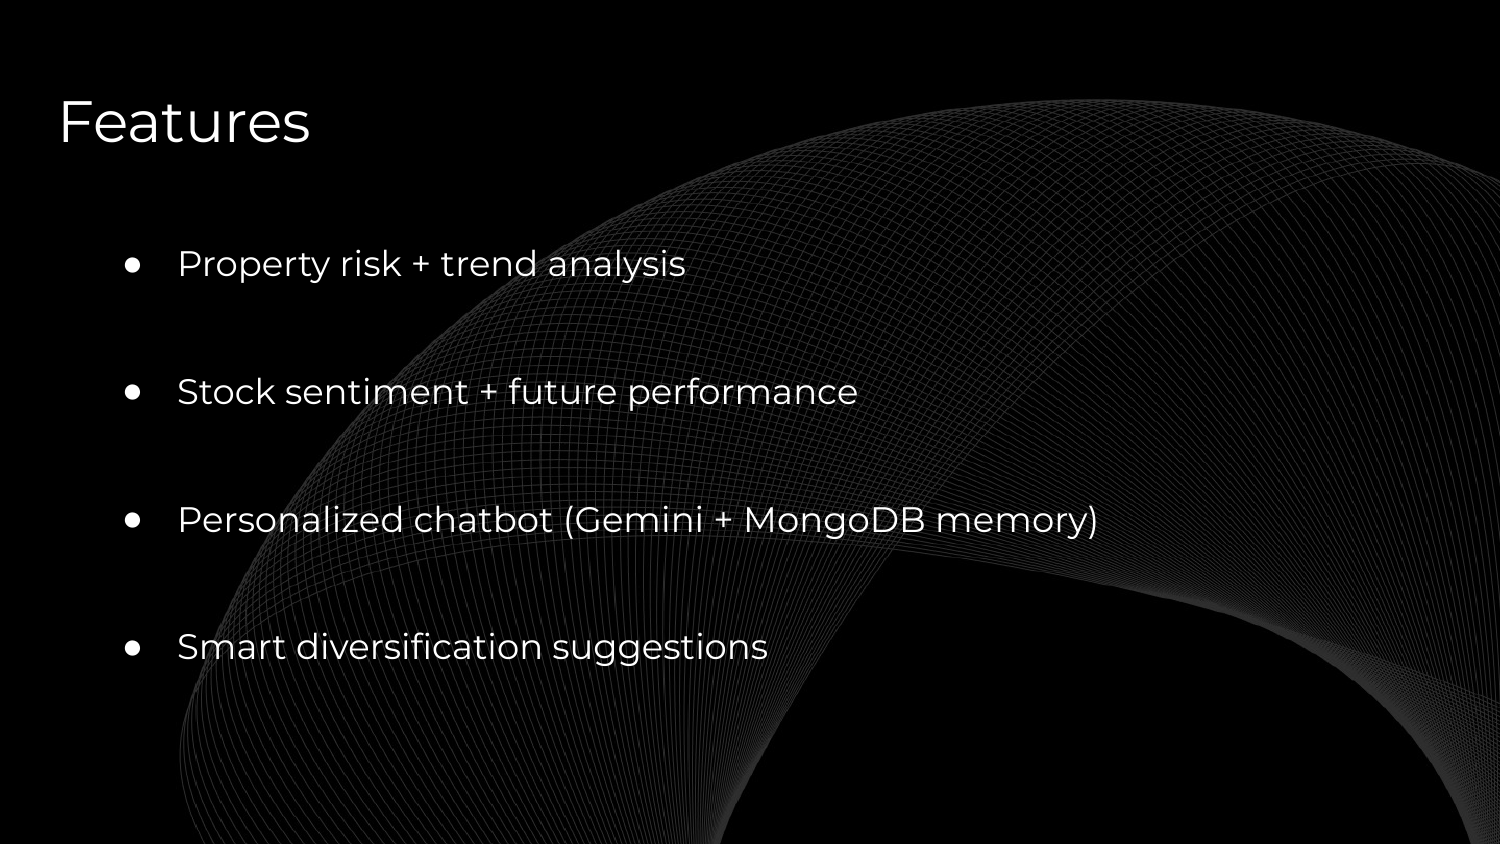

Features
Property risk + trend analysis

Stock sentiment + future performance

Personalized chatbot (Gemini + MongoDB memory)

Smart diversification suggestions